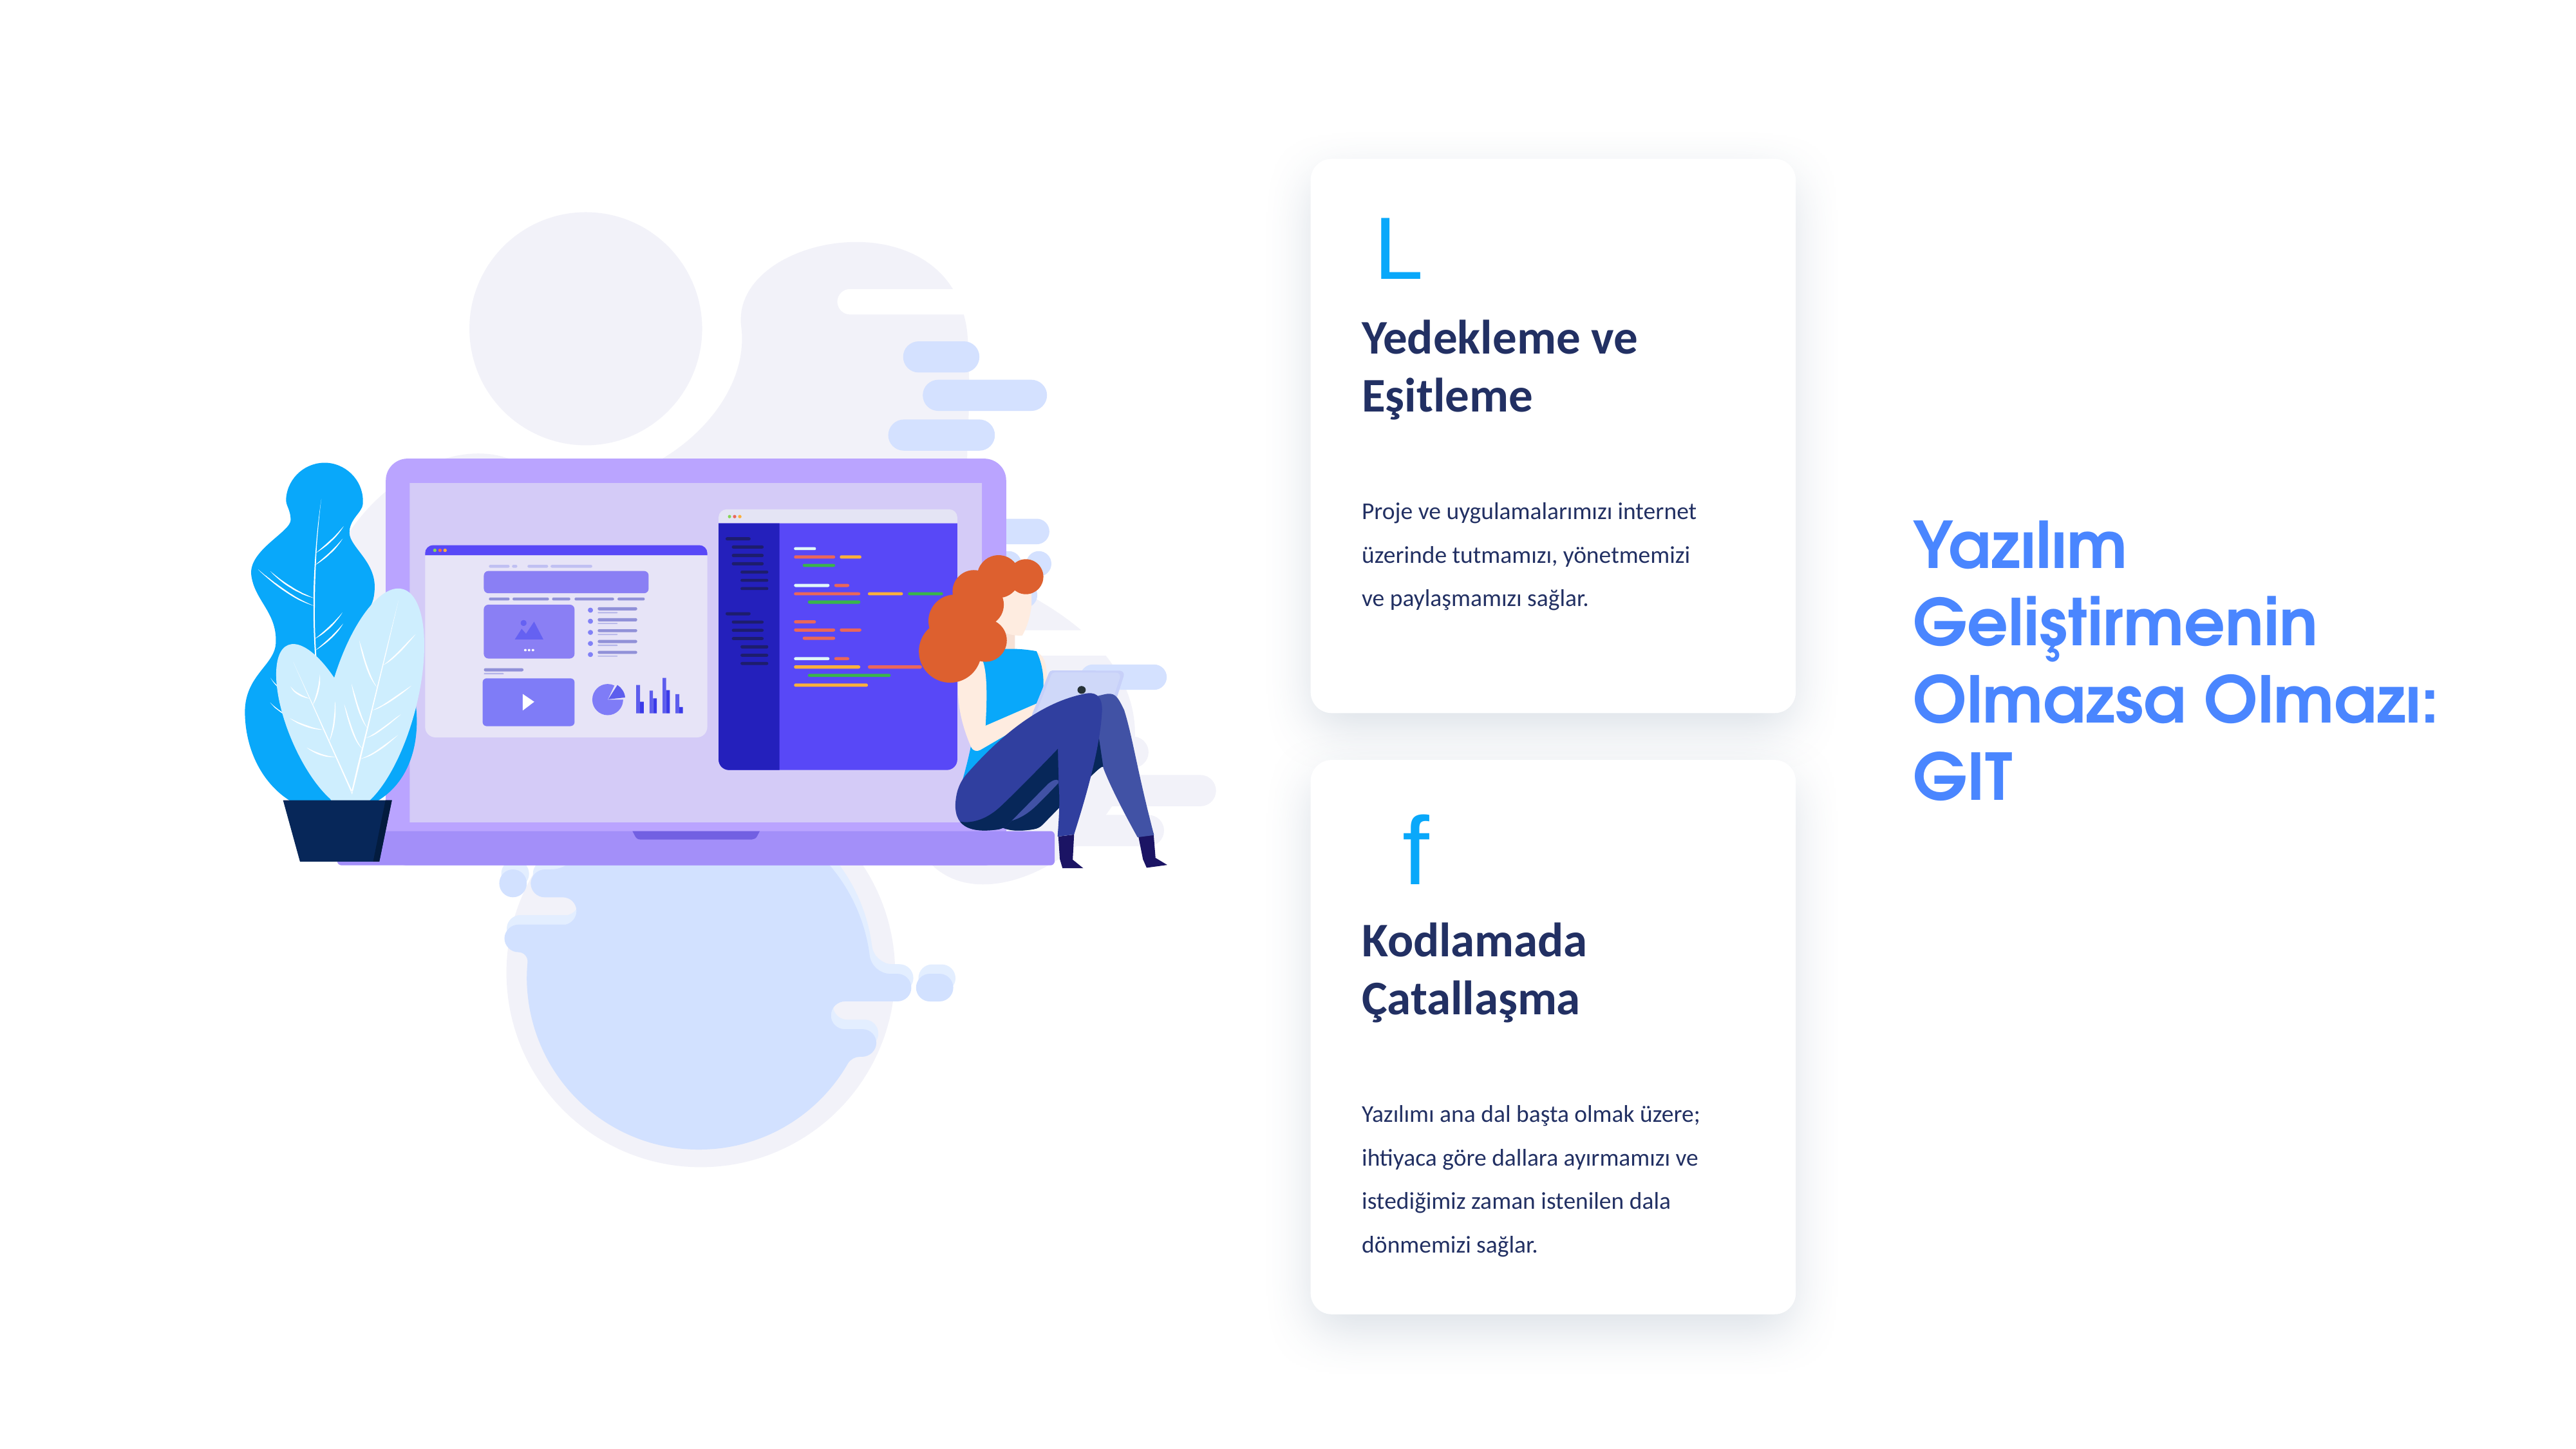

L
Yedekleme ve Eşitleme
Proje ve uygulamalarımızı internet üzerinde tutmamızı, yönetmemizi ve paylaşmamızı sağlar.

Yazılım Geliştirmenin Olmazsa Olmazı:
GIT

f
Kodlamada Çatallaşma
Yazılımı ana dal başta olmak üzere; ihtiyaca göre dallara ayırmamızı ve istediğimiz zaman istenilen dala dönmemizi sağlar.